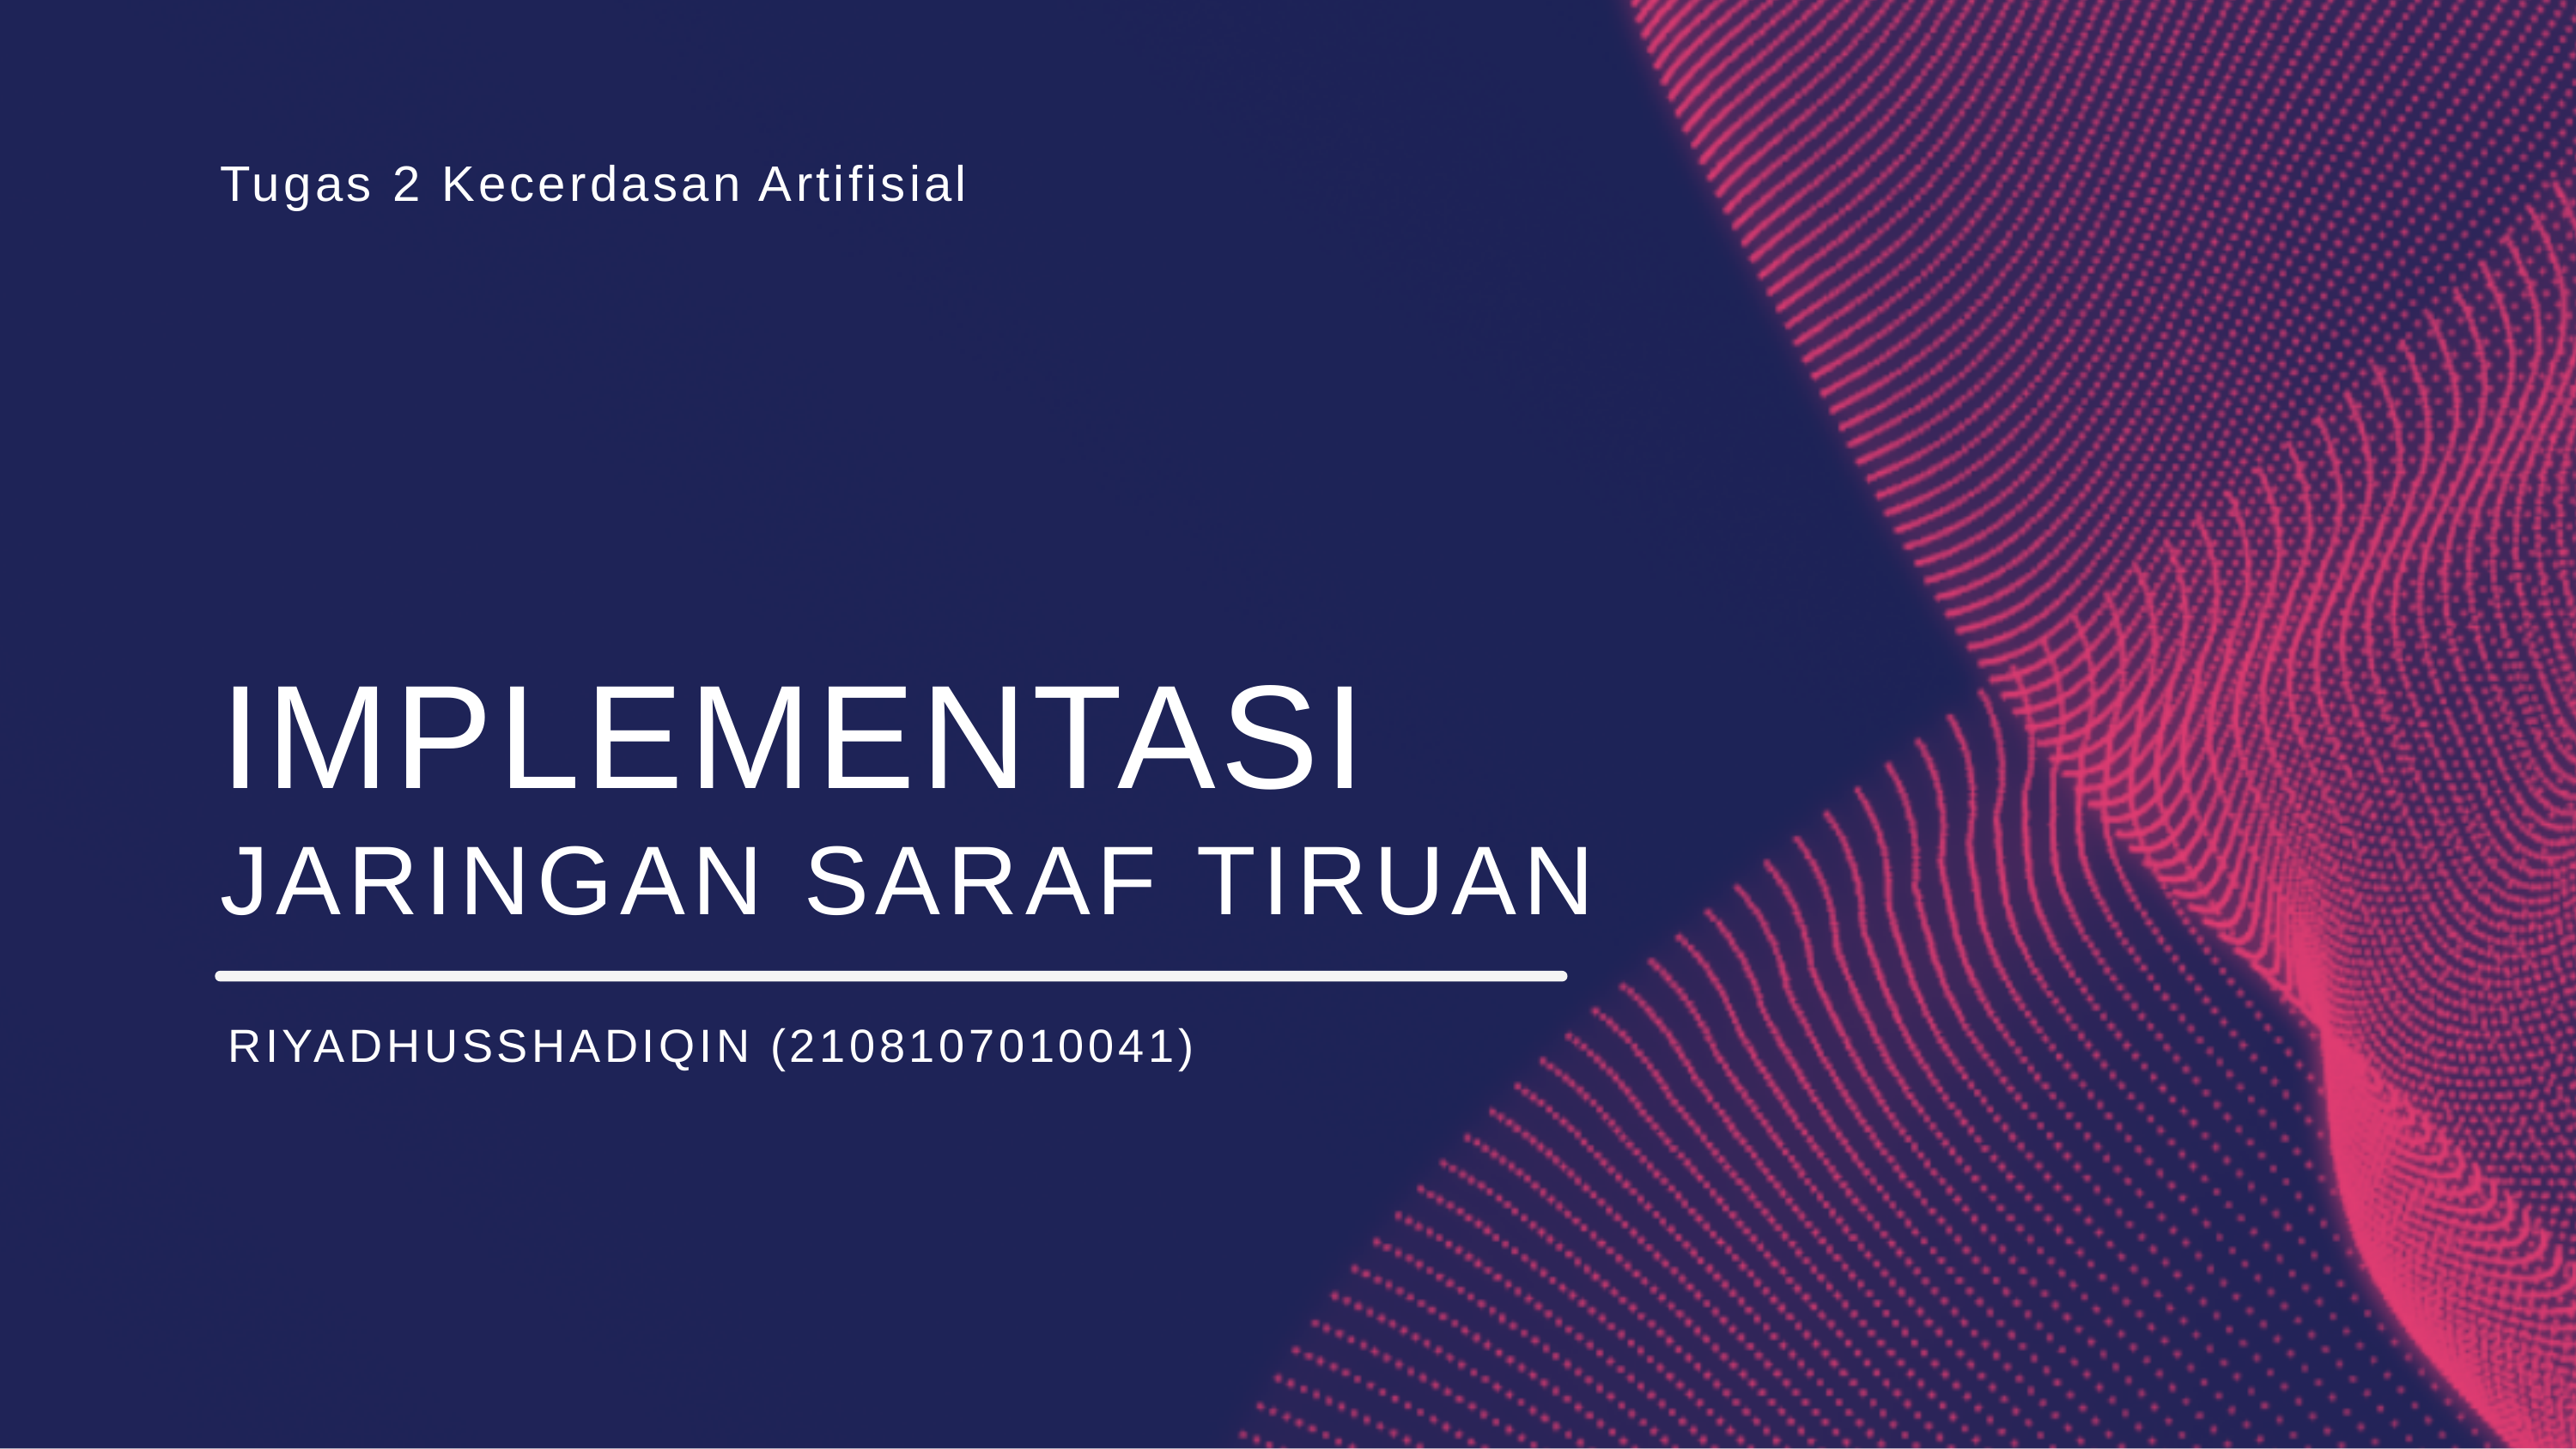

Tugas 2 Kecerdasan Artifisial
IMPLEMENTASI
JARINGAN SARAF TIRUAN

RIYADHUSSHADIQIN (2108107010041)